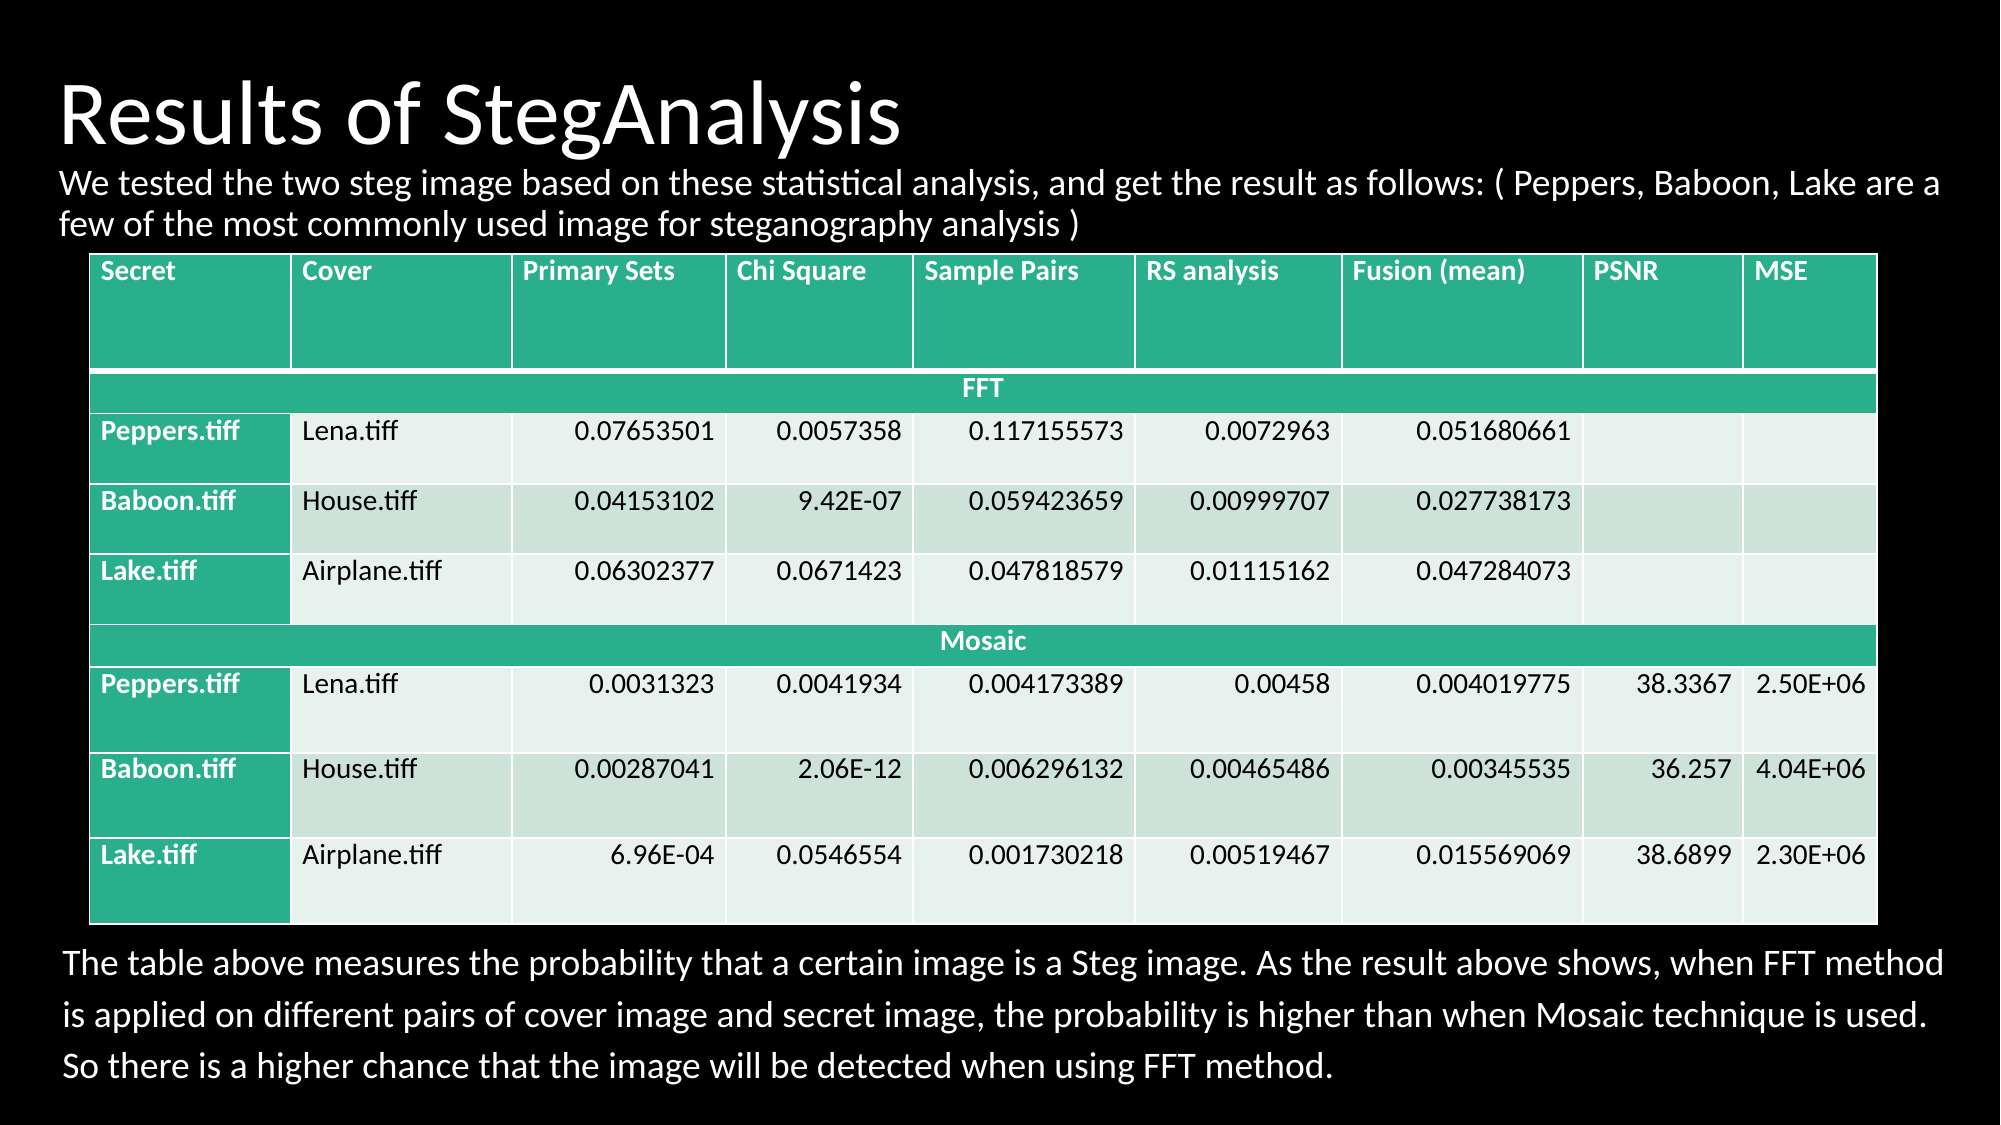

# Results of StegAnalysis
We tested the two steg image based on these statistical analysis, and get the result as follows: ( Peppers, Baboon, Lake are a few of the most commonly used image for steganography analysis )

| Secret | Cover | Primary Sets | Chi Square | Sample Pairs | RS analysis | Fusion (mean) | PSNR | MSE |
| --- | --- | --- | --- | --- | --- | --- | --- | --- |
| FFT |  |  |  |  |  |  |  |  |
| Peppers.tiff | Lena.tiff | 0.07653501 | 0.0057358 | 0.117155573 | 0.0072963 | 0.051680661 |  |  |
| Baboon.tiff | House.tiff | 0.04153102 | 9.42E-07 | 0.059423659 | 0.00999707 | 0.027738173 |  |  |
| Lake.tiff | Airplane.tiff | 0.06302377 | 0.0671423 | 0.047818579 | 0.01115162 | 0.047284073 |  |  |
| Mosaic |  |  |  |  |  |  |  |  |
| Peppers.tiff | Lena.tiff | 0.0031323 | 0.0041934 | 0.004173389 | 0.00458 | 0.004019775 | 38.3367 | 2.50E+06 |
| Baboon.tiff | House.tiff | 0.00287041 | 2.06E-12 | 0.006296132 | 0.00465486 | 0.00345535 | 36.257 | 4.04E+06 |
| Lake.tiff | Airplane.tiff | 6.96E-04 | 0.0546554 | 0.001730218 | 0.00519467 | 0.015569069 | 38.6899 | 2.30E+06 |
The table above measures the probability that a certain image is a Steg image. As the result above shows, when FFT method is applied on different pairs of cover image and secret image, the probability is higher than when Mosaic technique is used. So there is a higher chance that the image will be detected when using FFT method.